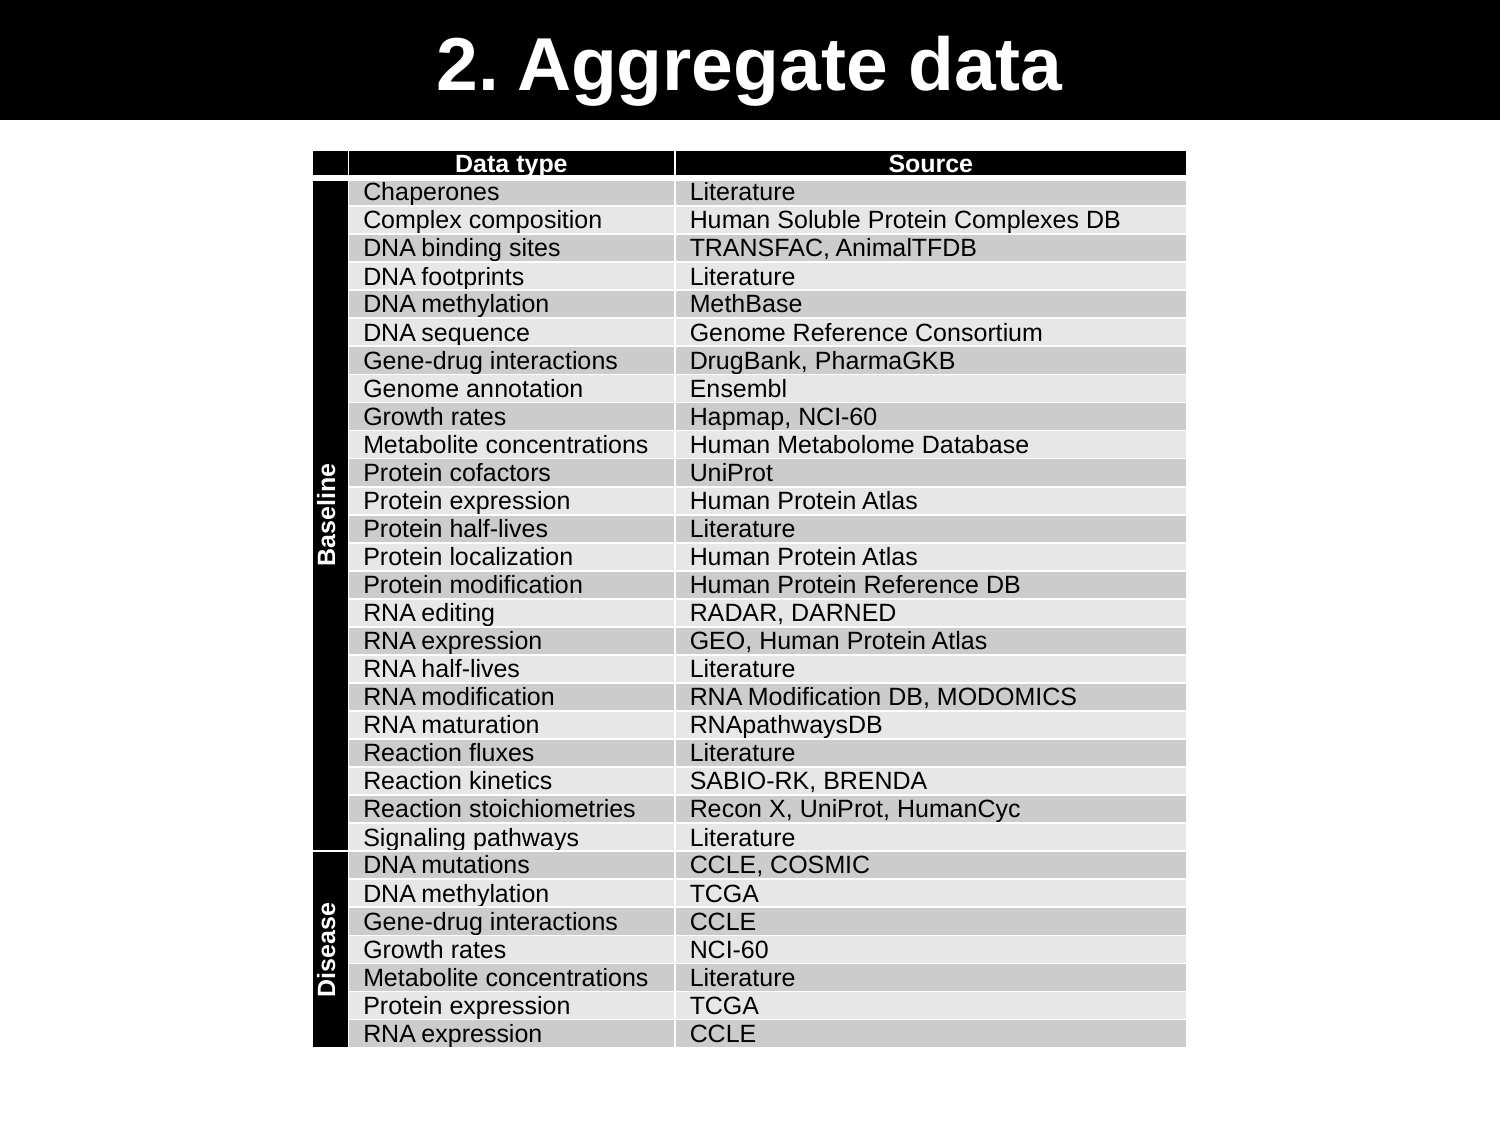

# 2. Aggregate data
|  | Data type | Source |
| --- | --- | --- |
| Baseline | Chaperones | Literature |
|  | Complex composition | Human Soluble Protein Complexes DB |
|  | DNA binding sites | TRANSFAC, AnimalTFDB |
|  | DNA footprints | Literature |
|  | DNA methylation | MethBase |
|  | DNA sequence | Genome Reference Consortium |
|  | Gene-drug interactions | DrugBank, PharmaGKB |
|  | Genome annotation | Ensembl |
|  | Growth rates | Hapmap, NCI-60 |
|  | Metabolite concentrations | Human Metabolome Database |
|  | Protein cofactors | UniProt |
|  | Protein expression | Human Protein Atlas |
|  | Protein half-lives | Literature |
|  | Protein localization | Human Protein Atlas |
|  | Protein modification | Human Protein Reference DB |
|  | RNA editing | RADAR, DARNED |
|  | RNA expression | GEO, Human Protein Atlas |
|  | RNA half-lives | Literature |
|  | RNA modification | RNA Modification DB, MODOMICS |
|  | RNA maturation | RNApathwaysDB |
|  | Reaction fluxes | Literature |
|  | Reaction kinetics | SABIO-RK, BRENDA |
|  | Reaction stoichiometries | Recon X, UniProt, HumanCyc |
|  | Signaling pathways | Literature |
| Disease | DNA mutations | CCLE, COSMIC |
|  | DNA methylation | TCGA |
|  | Gene-drug interactions | CCLE |
|  | Growth rates | NCI-60 |
|  | Metabolite concentrations | Literature |
|  | Protein expression | TCGA |
|  | RNA expression | CCLE |